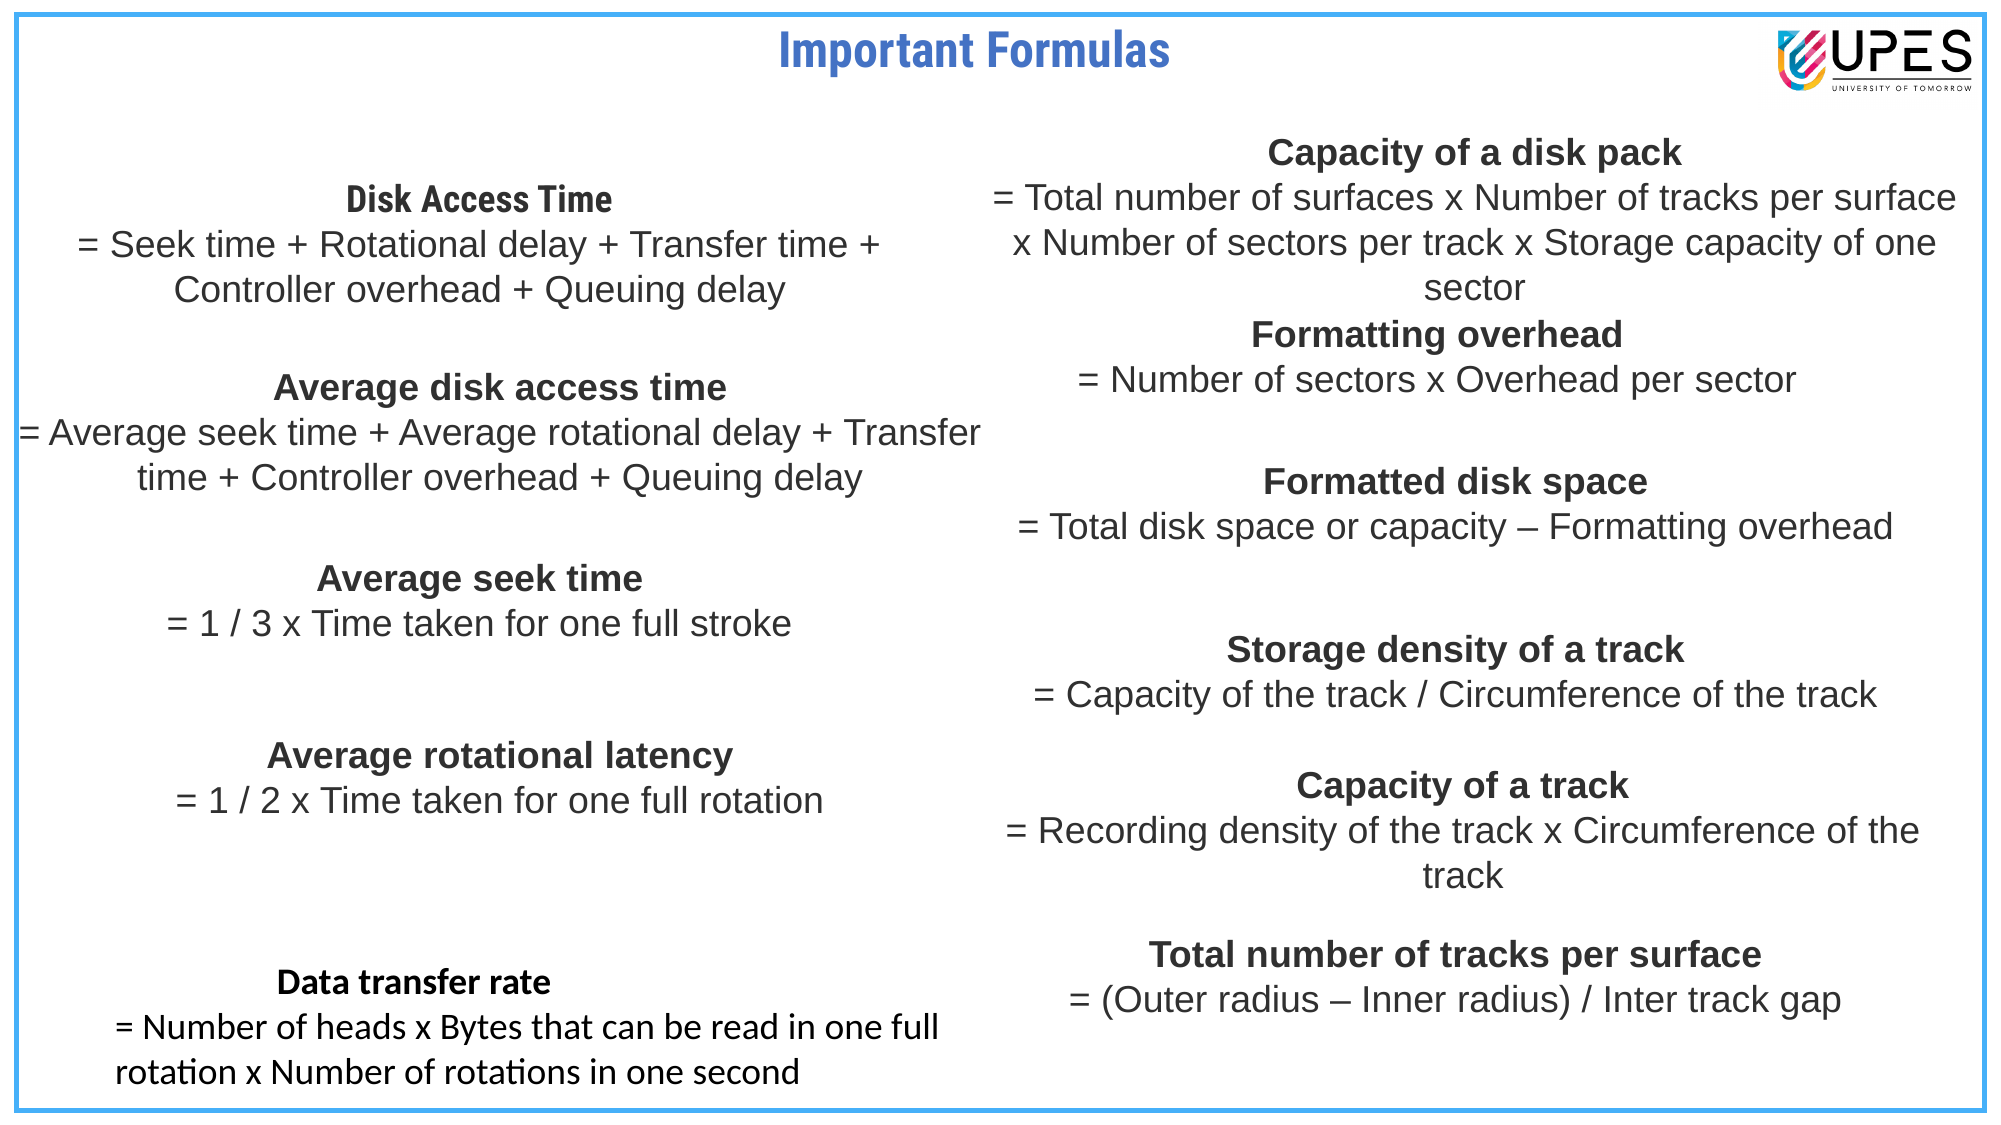

Important Formulas

Capacity of a disk pack
= Total number of surfaces x Number of tracks per surface x Number of sectors per track x Storage capacity of one sector
Disk Access Time
= Seek time + Rotational delay + Transfer time + Controller overhead + Queuing delay
Formatting overhead
= Number of sectors x Overhead per sector
Average disk access time
= Average seek time + Average rotational delay + Transfer time + Controller overhead + Queuing delay
Formatted disk space
= Total disk space or capacity – Formatting overhead
Average seek time
= 1 / 3 x Time taken for one full stroke
Storage density of a track
= Capacity of the track / Circumference of the track
Average rotational latency
= 1 / 2 x Time taken for one full rotation
Capacity of a track
= Recording density of the track x Circumference of the track

                   Data transfer rate
= Number of heads x Bytes that can be read in one full rotation x Number of rotations in one second

Total number of tracks per surface
= (Outer radius – Inner radius) / Inter track gap